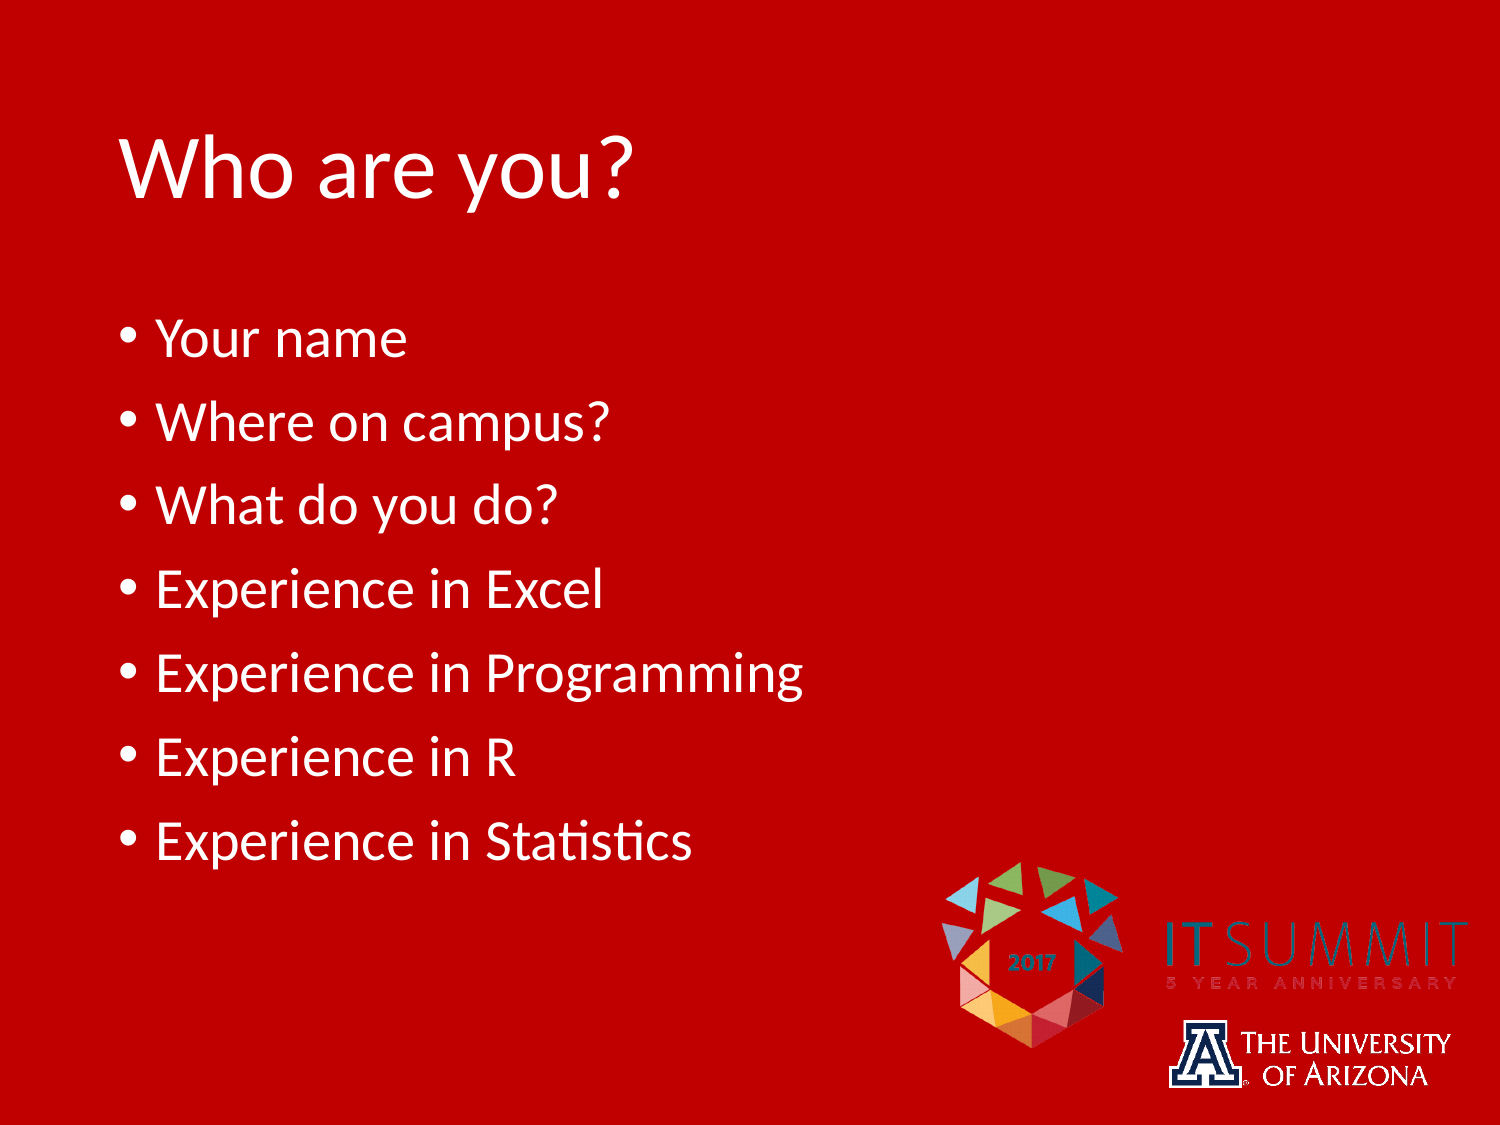

# Who are you?
Your name
Where on campus?
What do you do?
Experience in Excel
Experience in Programming
Experience in R
Experience in Statistics